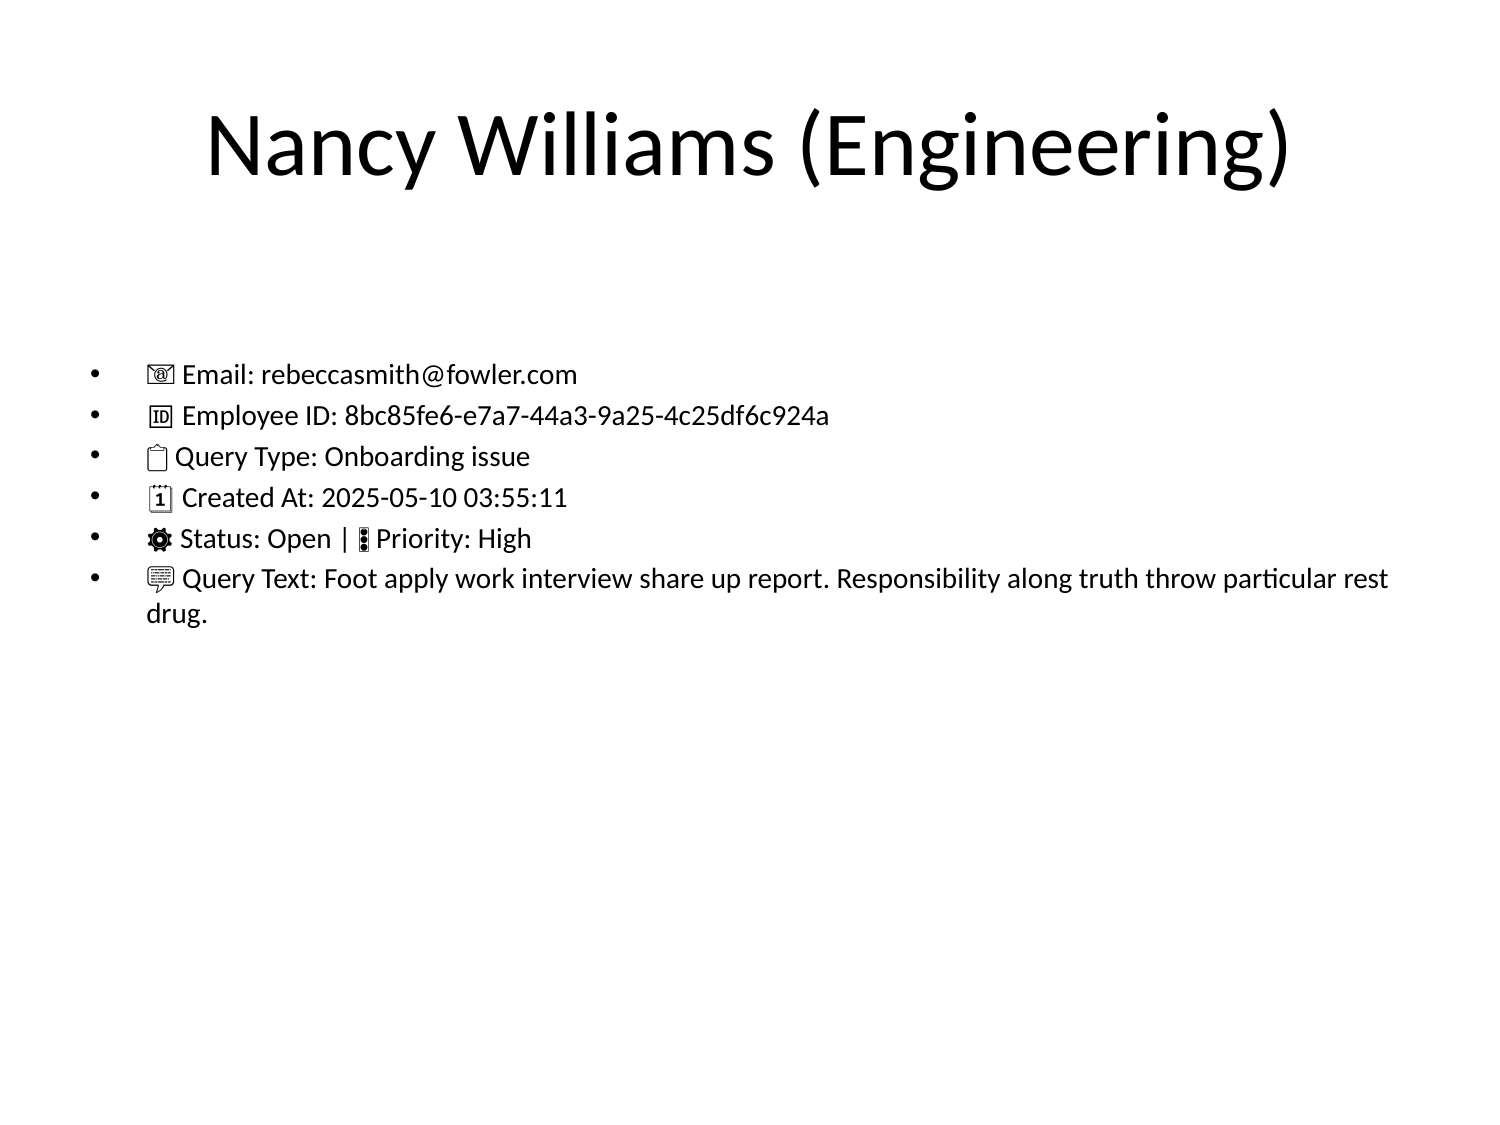

# Nancy Williams (Engineering)

📧 Email: rebeccasmith@fowler.com
🆔 Employee ID: 8bc85fe6-e7a7-44a3-9a25-4c25df6c924a
📋 Query Type: Onboarding issue
🗓 Created At: 2025-05-10 03:55:11
⚙ Status: Open | 🚦 Priority: High
💬 Query Text: Foot apply work interview share up report. Responsibility along truth throw particular rest drug.